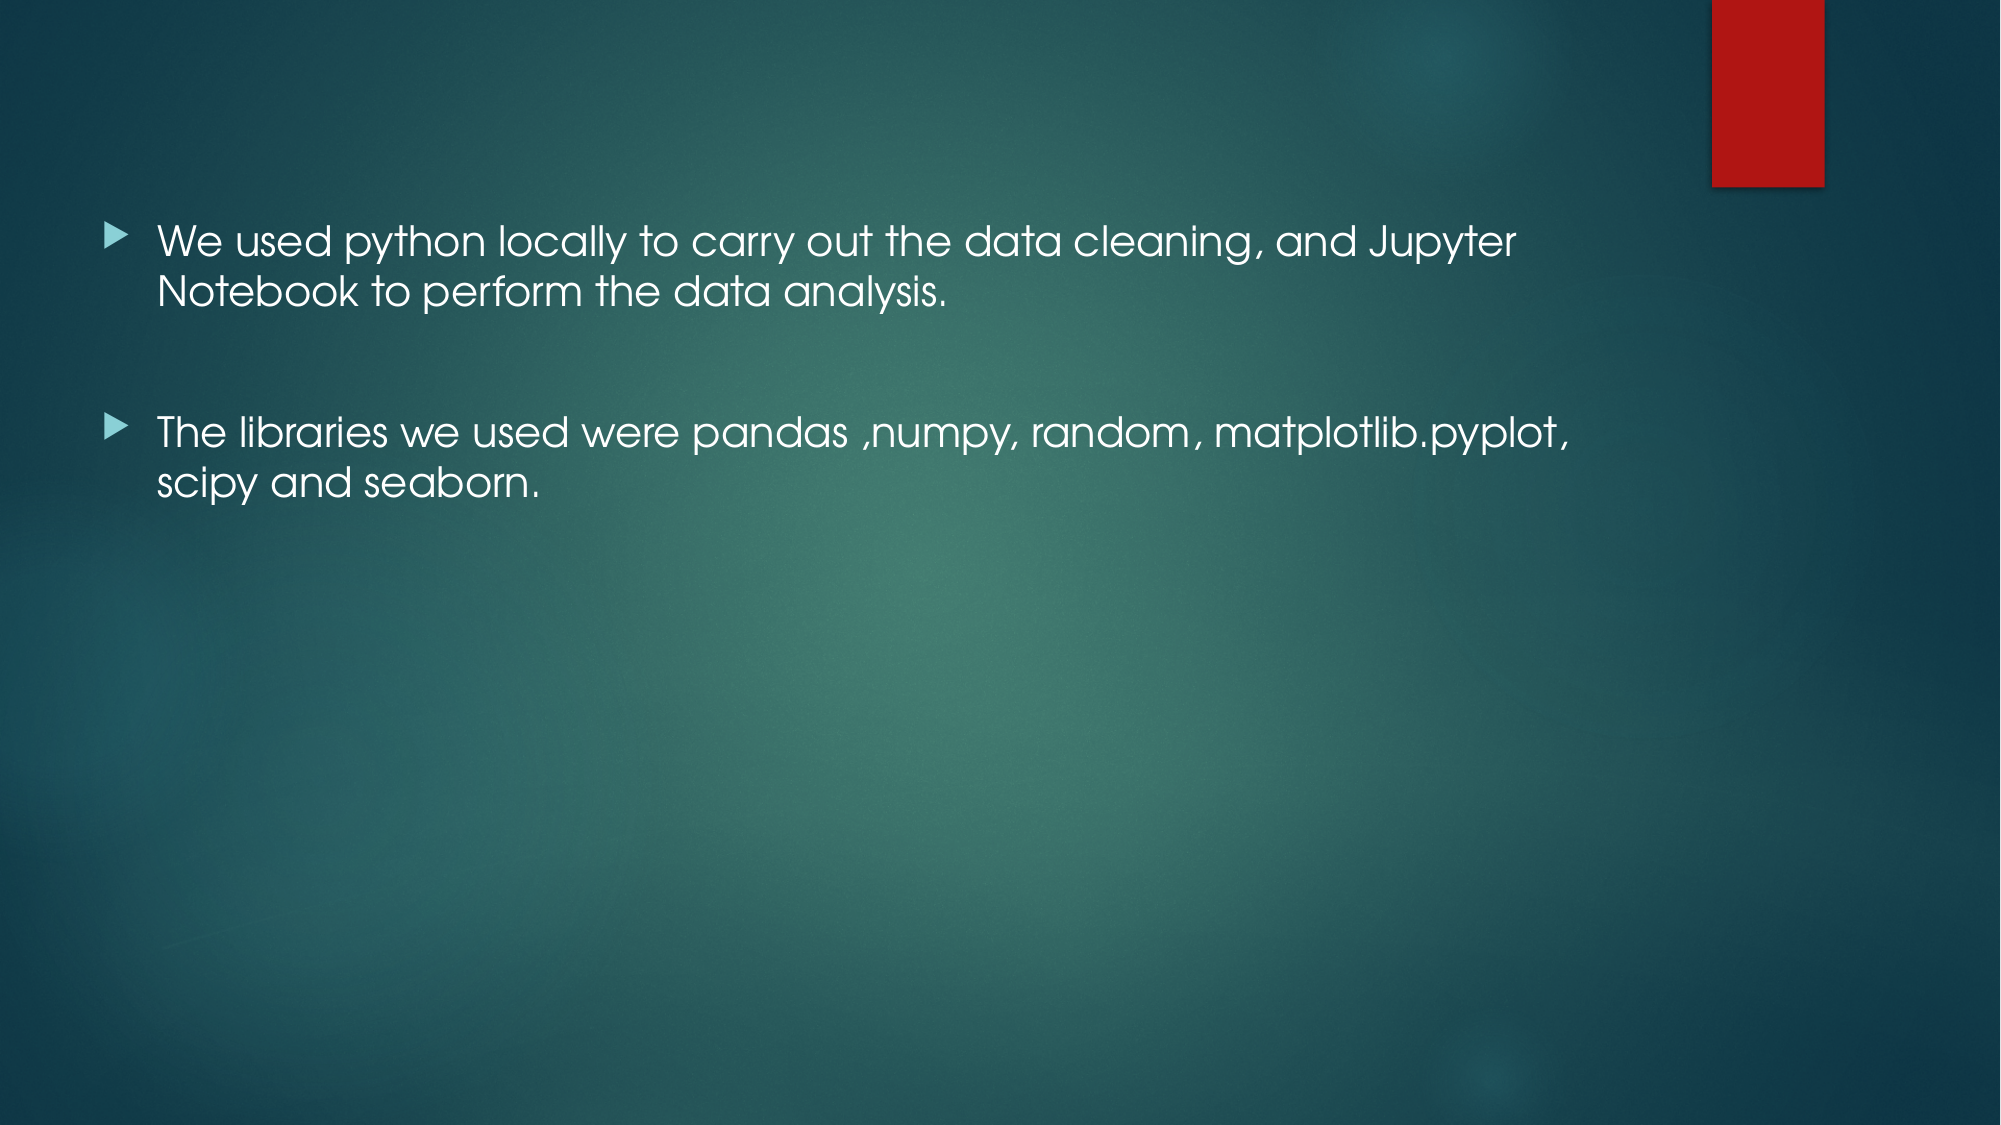

#
We used python locally to carry out the data cleaning, and Jupyter Notebook to perform the data analysis.

The libraries we used were pandas ,numpy, random, matplotlib.pyplot, scipy and seaborn.